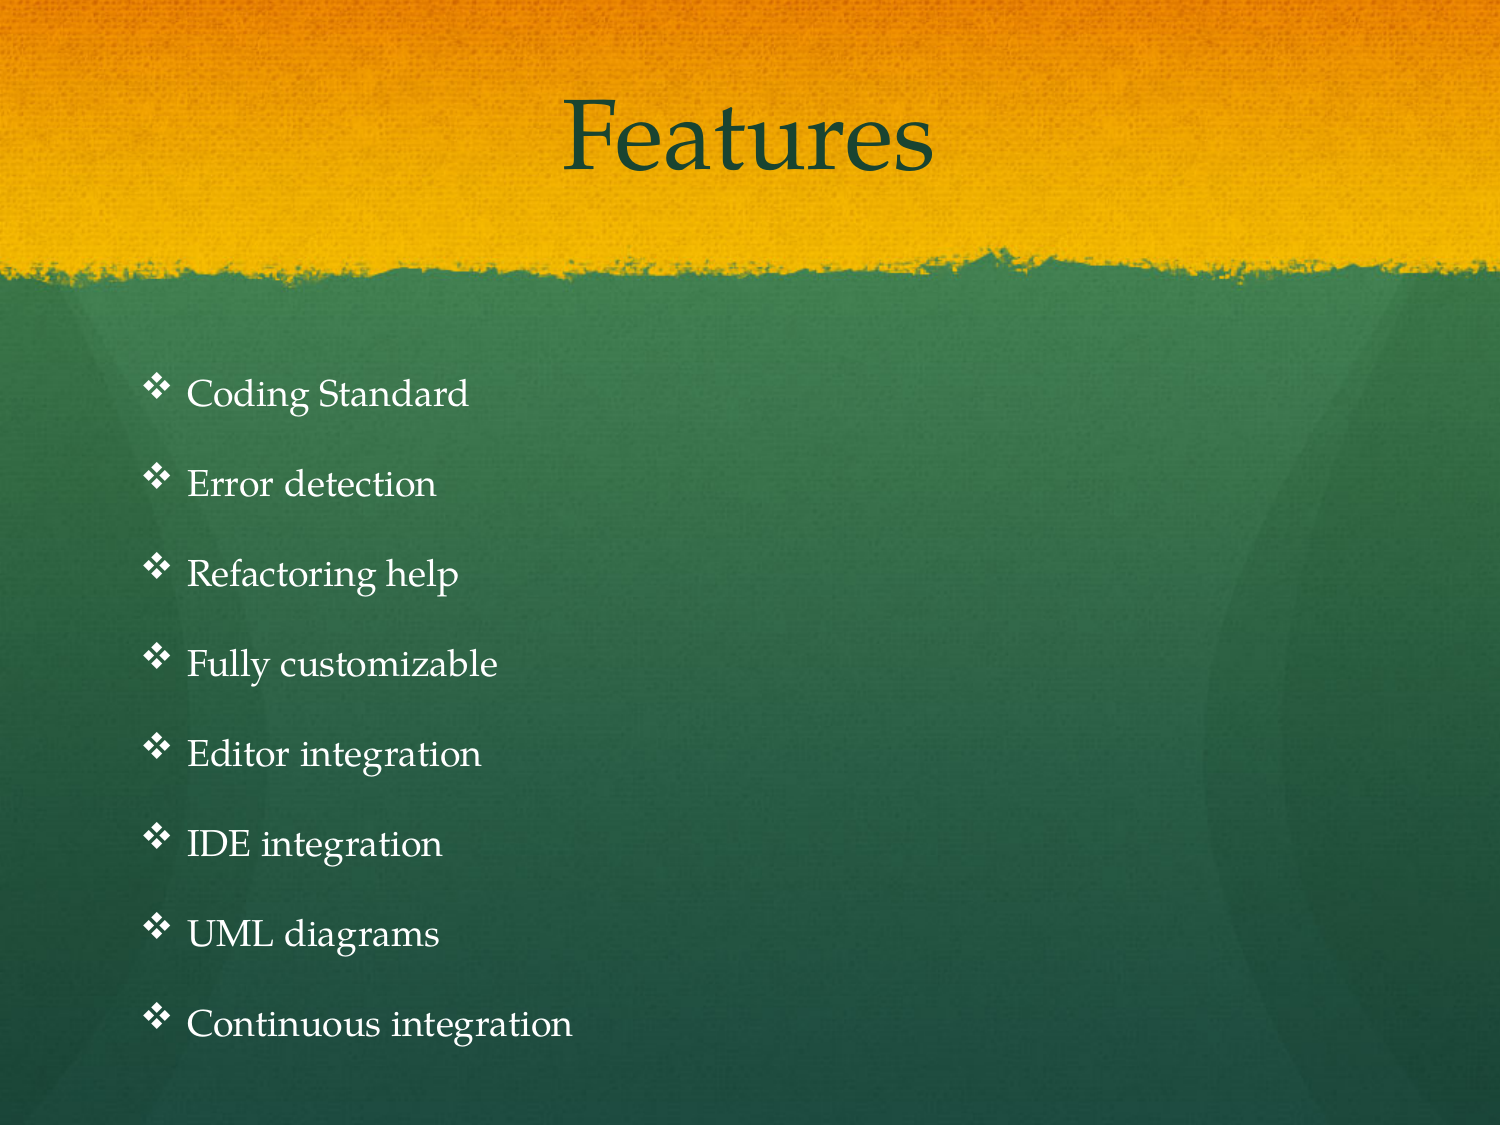

# Features
Coding Standard

Error detection

Refactoring help

Fully customizable

Editor integration

IDE integration

UML diagrams

Continuous integration